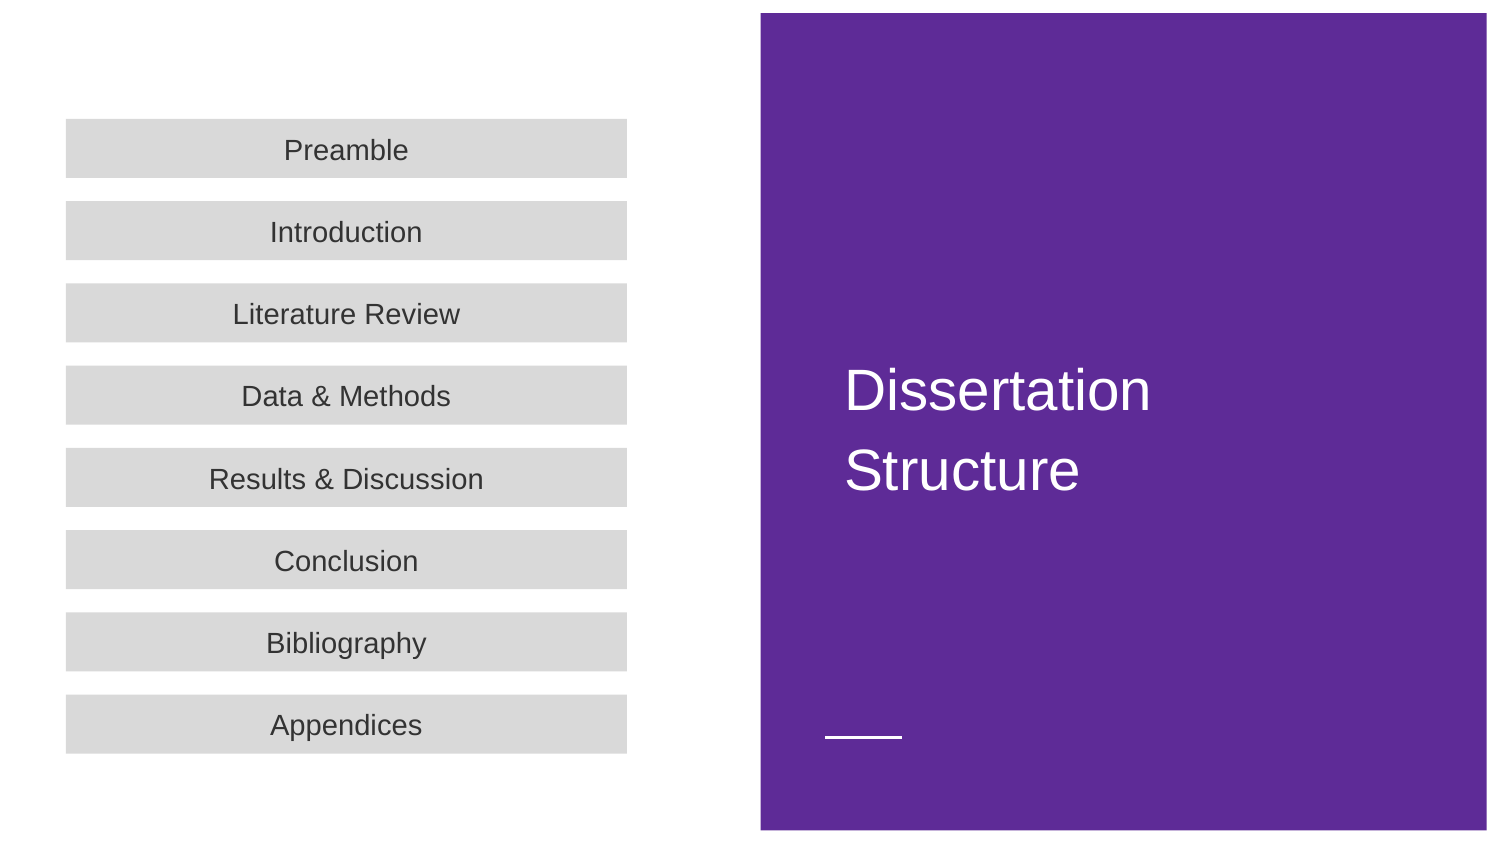

Preamble
Dissertation
Structure
Introduction
Literature Review
Data & Methods
Results & Discussion
Conclusion
Bibliography
Appendices